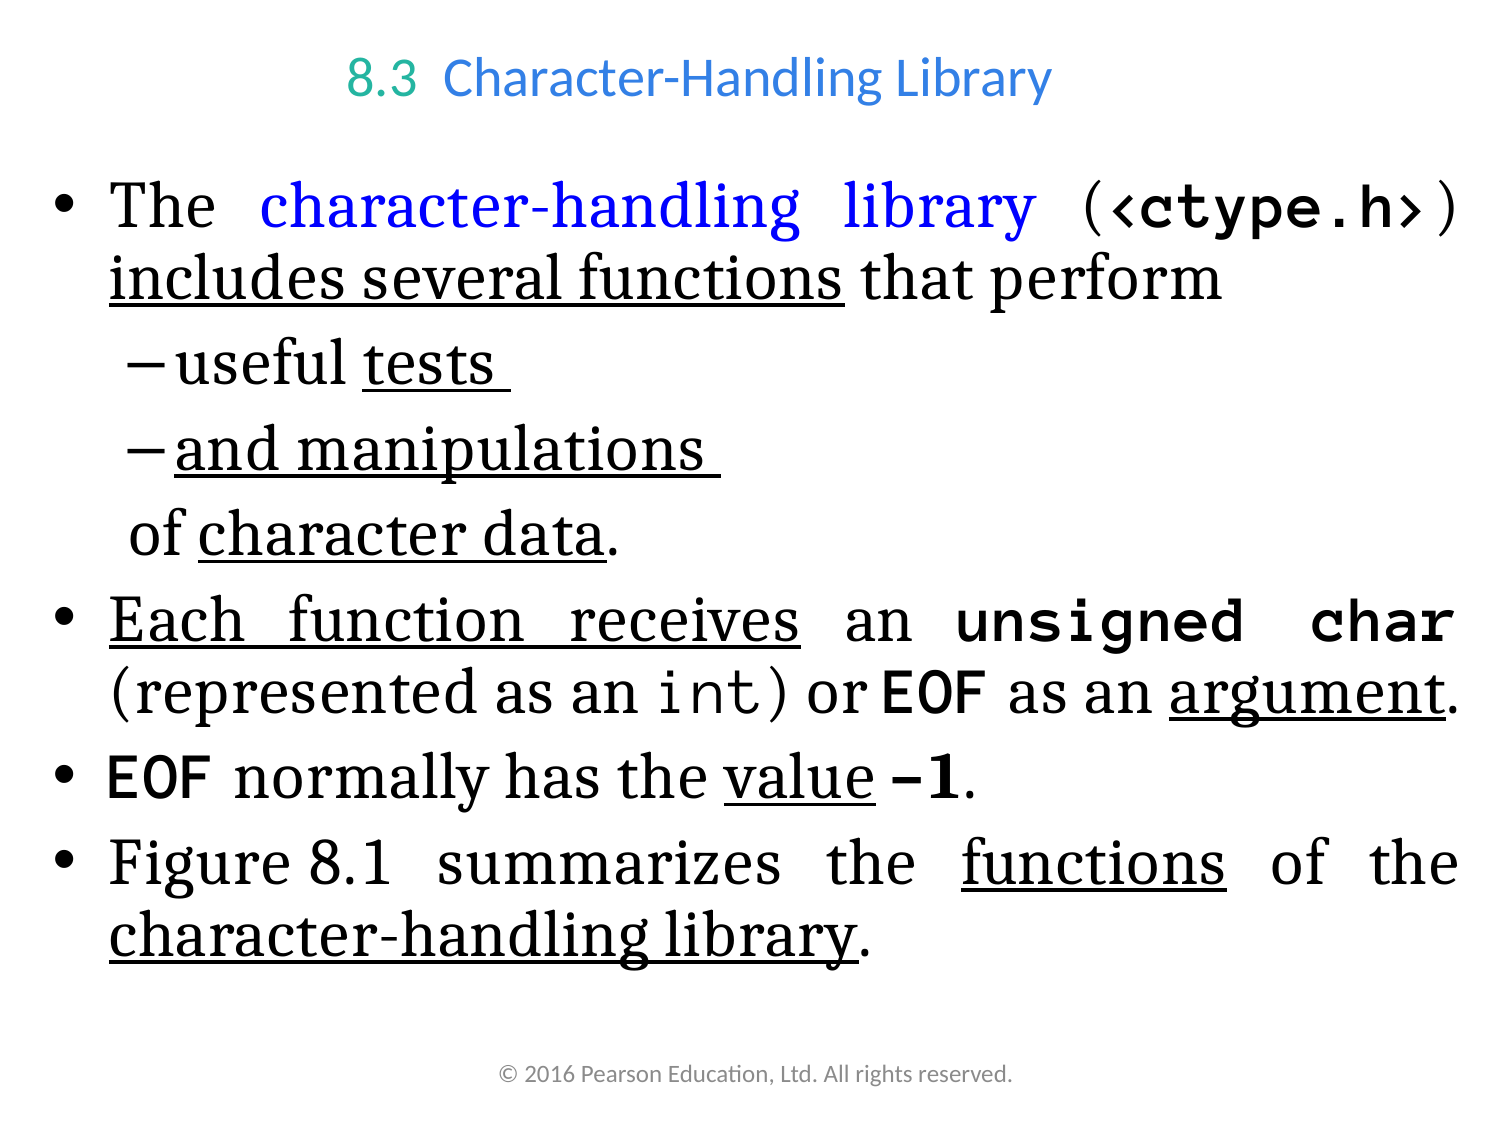

# 8.3  Character-Handling Library
The character-handling library (<ctype.h>) includes several functions that perform
useful tests
and manipulations
of character data.
Each function receives an unsigned char (represented as an int) or EOF as an argument.
EOF normally has the value –1.
Figure 8.1 summarizes the functions of the character-handling library.
© 2016 Pearson Education, Ltd. All rights reserved.